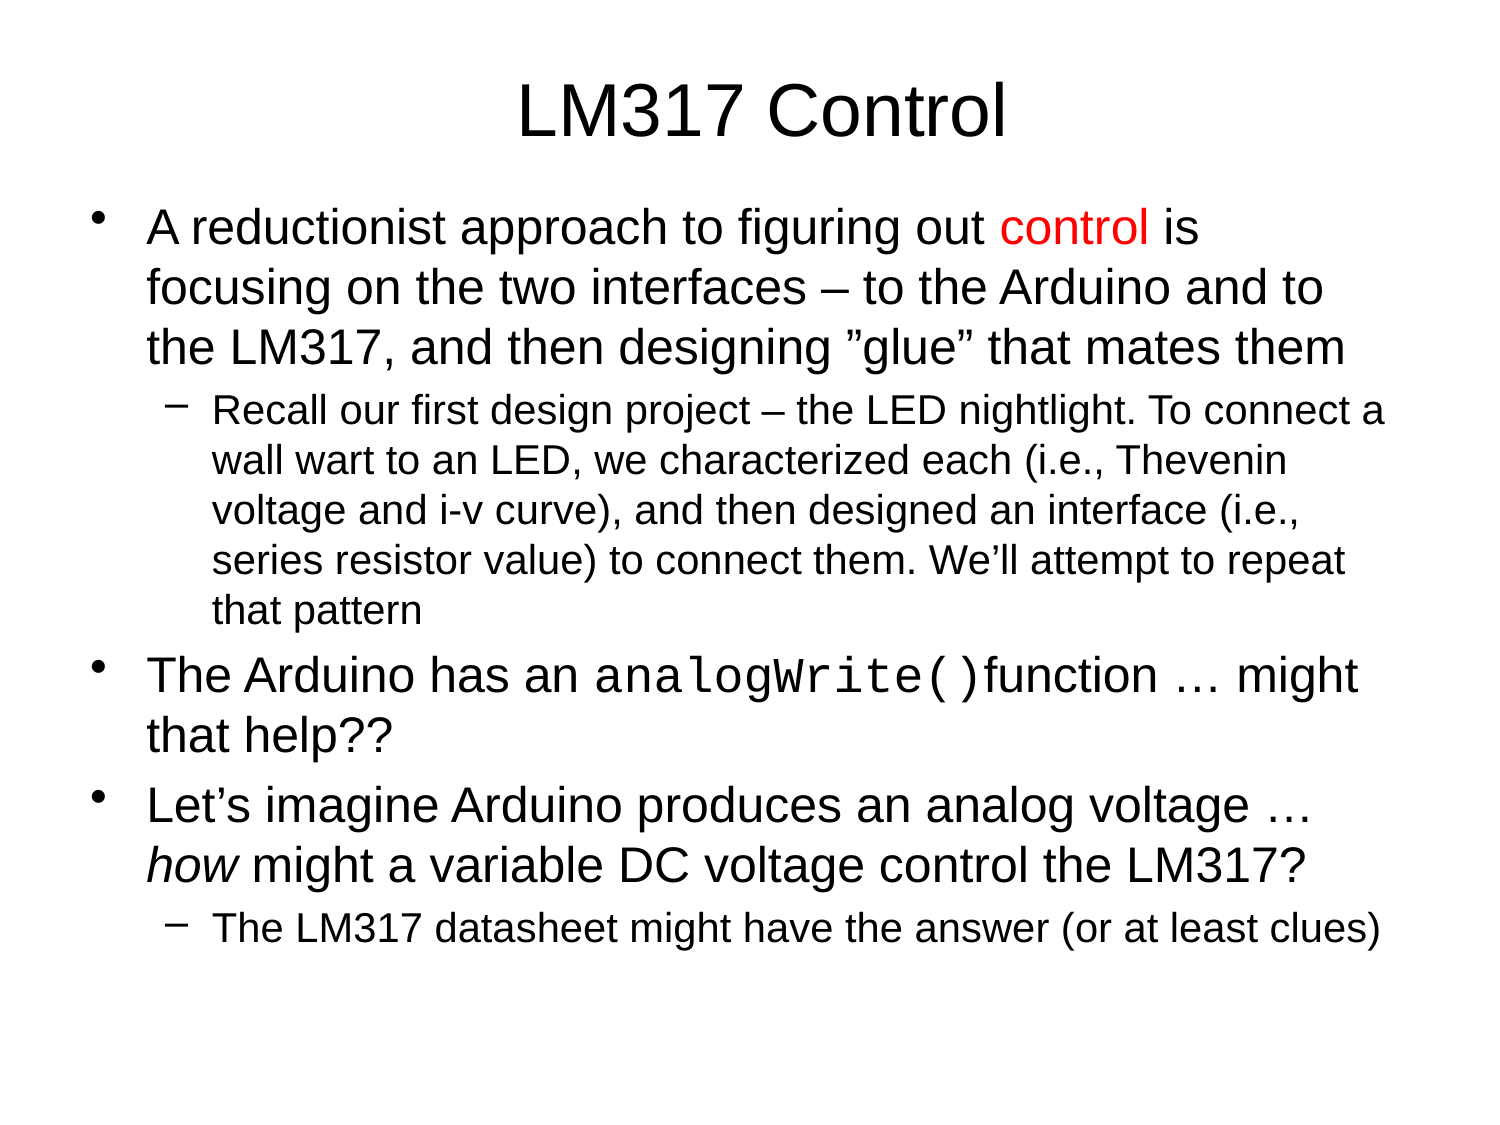

# LM317 Control
A reductionist approach to figuring out control is focusing on the two interfaces – to the Arduino and to the LM317, and then designing ”glue” that mates them
Recall our first design project – the LED nightlight. To connect a wall wart to an LED, we characterized each (i.e., Thevenin voltage and i-v curve), and then designed an interface (i.e., series resistor value) to connect them. We’ll attempt to repeat that pattern
The Arduino has an analogWrite()function … might that help??
Let’s imagine Arduino produces an analog voltage … how might a variable DC voltage control the LM317?
The LM317 datasheet might have the answer (or at least clues)